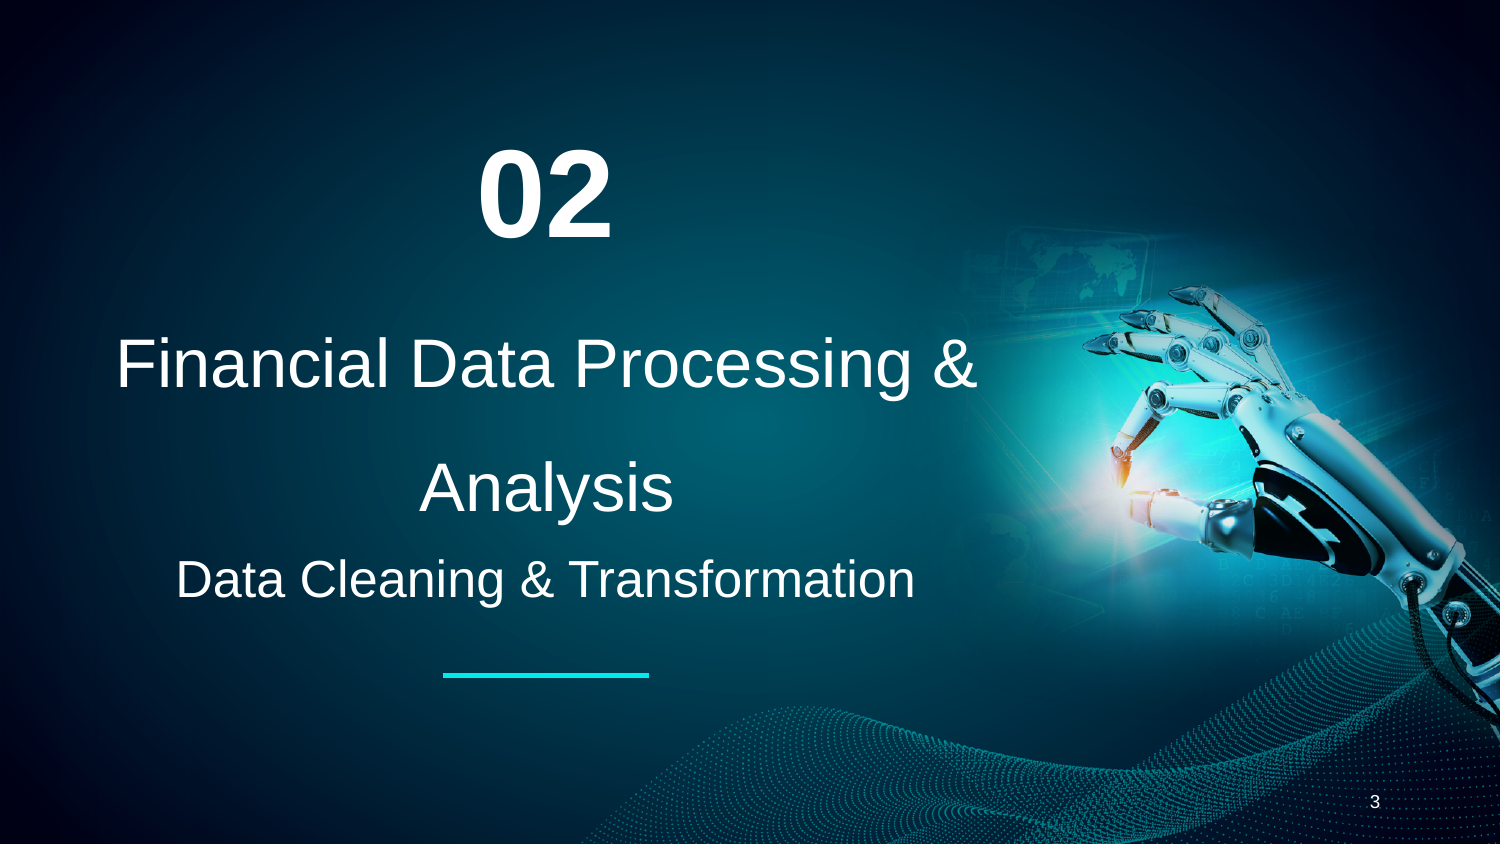

02
# Financial Data Processing & Analysis
Data Cleaning & Transformation
3